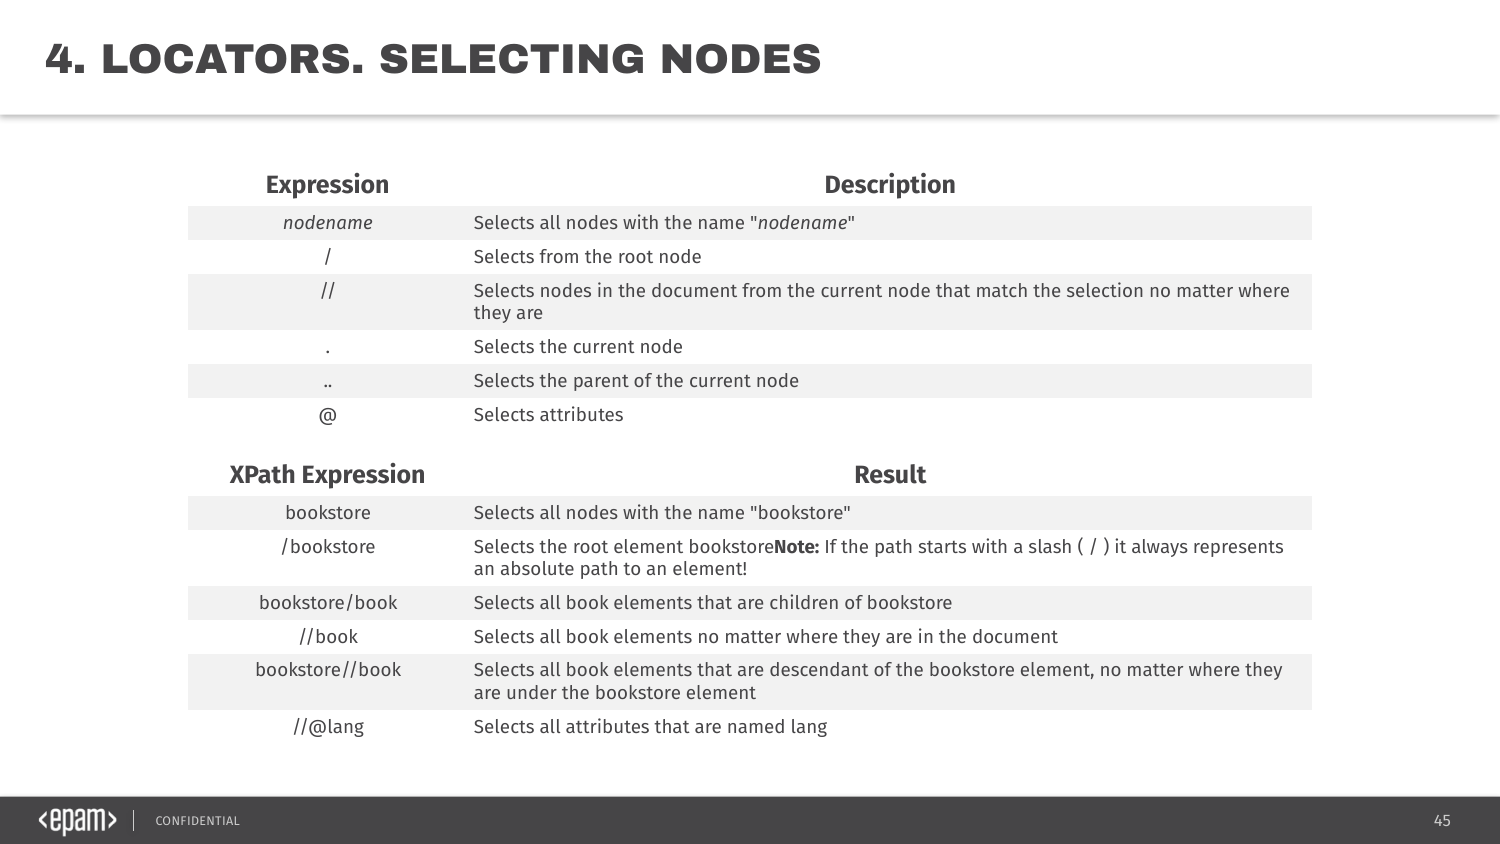

4. LOCATORS. SELECTING NODES
| Expression | Description |
| --- | --- |
| nodename | Selects all nodes with the name "nodename" |
| / | Selects from the root node |
| // | Selects nodes in the document from the current node that match the selection no matter where they are |
| . | Selects the current node |
| .. | Selects the parent of the current node |
| @ | Selects attributes |
| XPath Expression | Result |
| --- | --- |
| bookstore | Selects all nodes with the name "bookstore" |
| /bookstore | Selects the root element bookstoreNote: If the path starts with a slash ( / ) it always represents an absolute path to an element! |
| bookstore/book | Selects all book elements that are children of bookstore |
| //book | Selects all book elements no matter where they are in the document |
| bookstore//book | Selects all book elements that are descendant of the bookstore element, no matter where they are under the bookstore element |
| //@lang | Selects all attributes that are named lang |